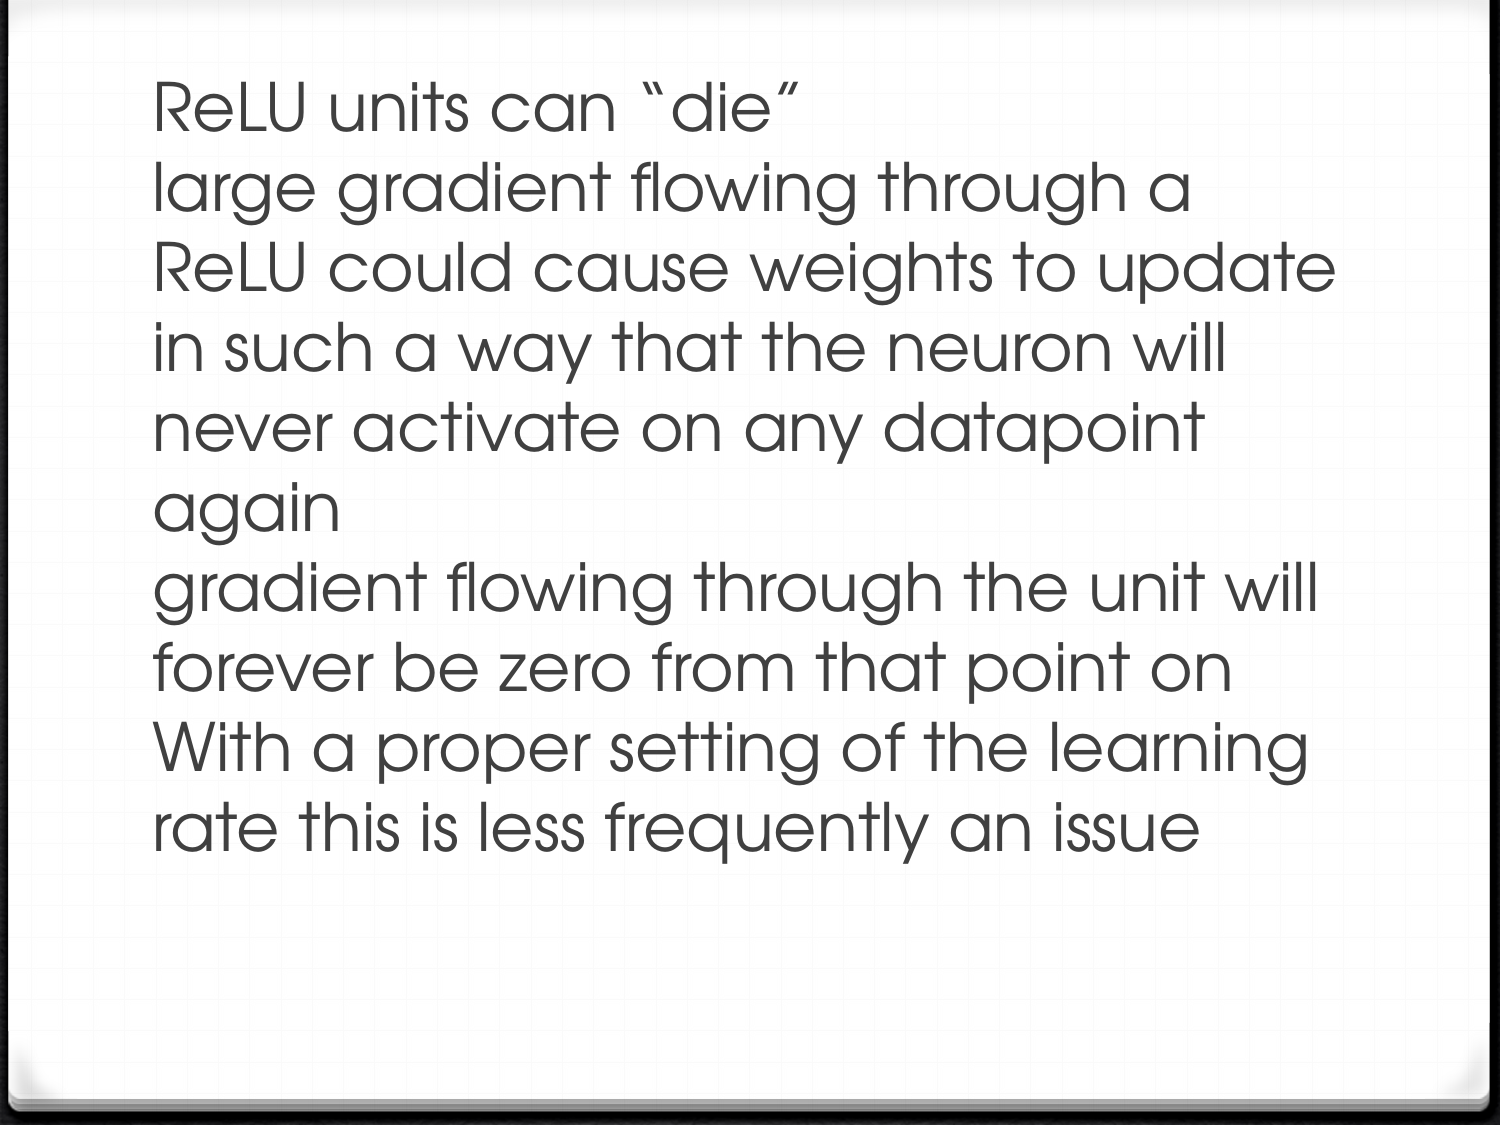

ReLU units can “die”
large gradient flowing through a ReLU could cause weights to update in such a way that the neuron will never activate on any datapoint again
gradient flowing through the unit will forever be zero from that point on
With a proper setting of the learning rate this is less frequently an issue